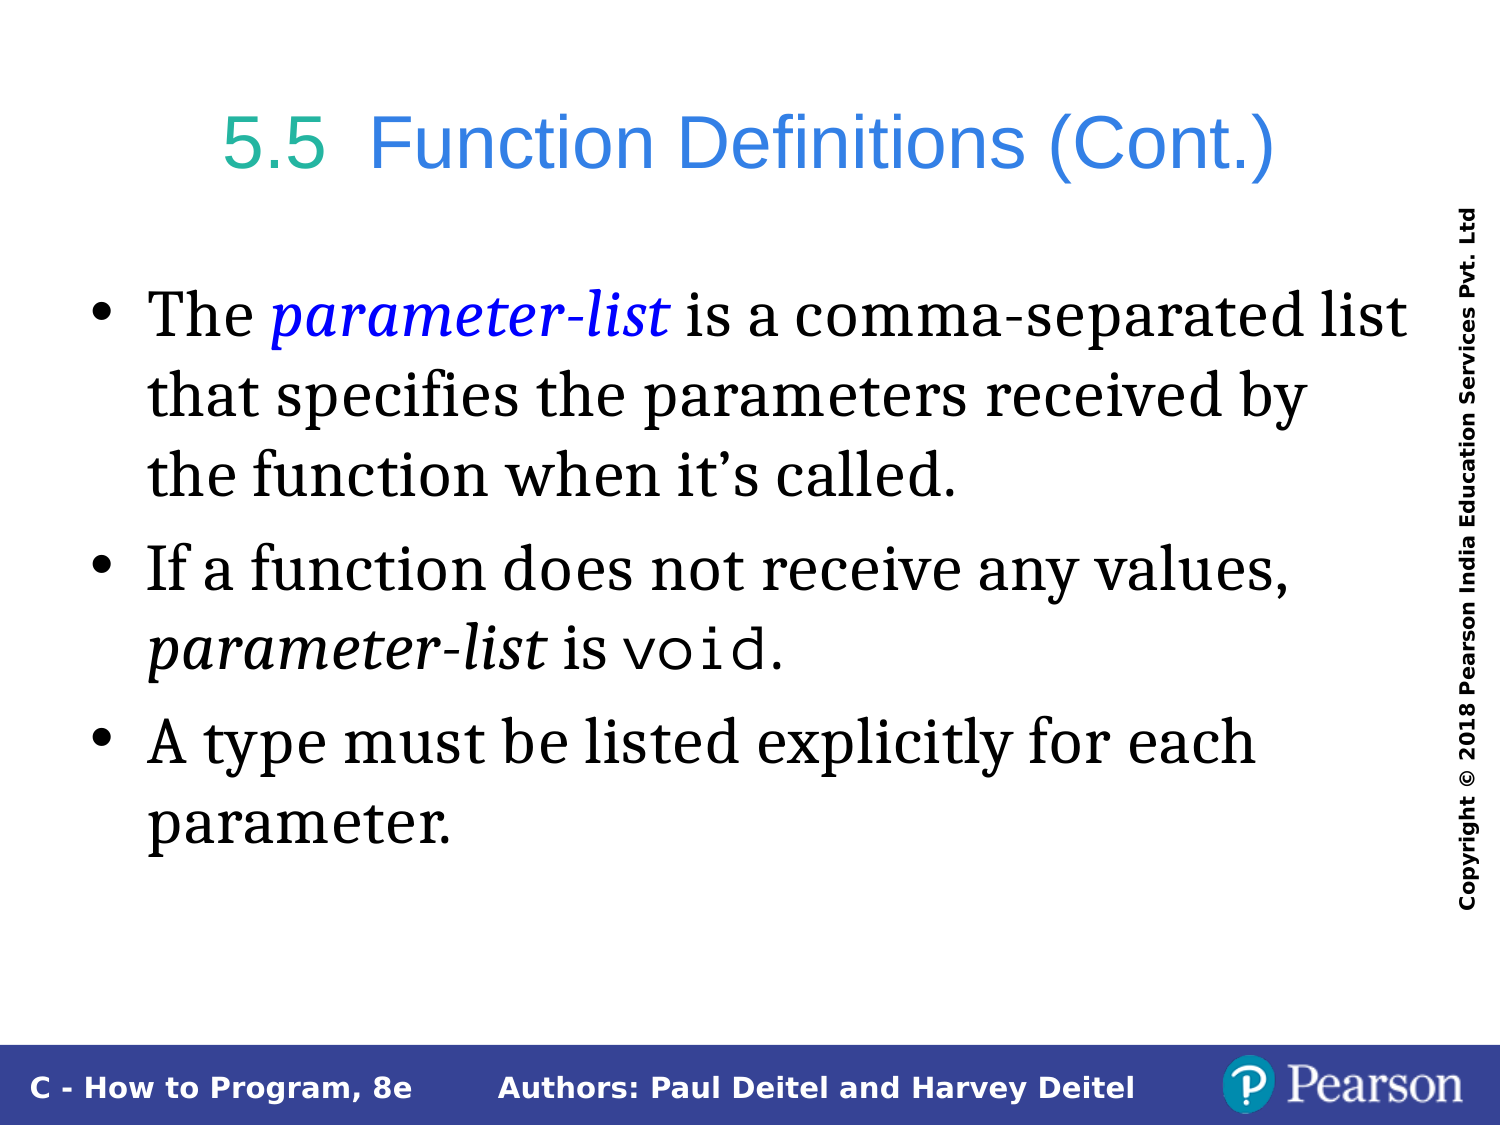

# 5.5  Function Definitions (Cont.)
The parameter-list is a comma-separated list that specifies the parameters received by the function when it’s called.
If a function does not receive any values, parameter-list is void.
A type must be listed explicitly for each parameter.